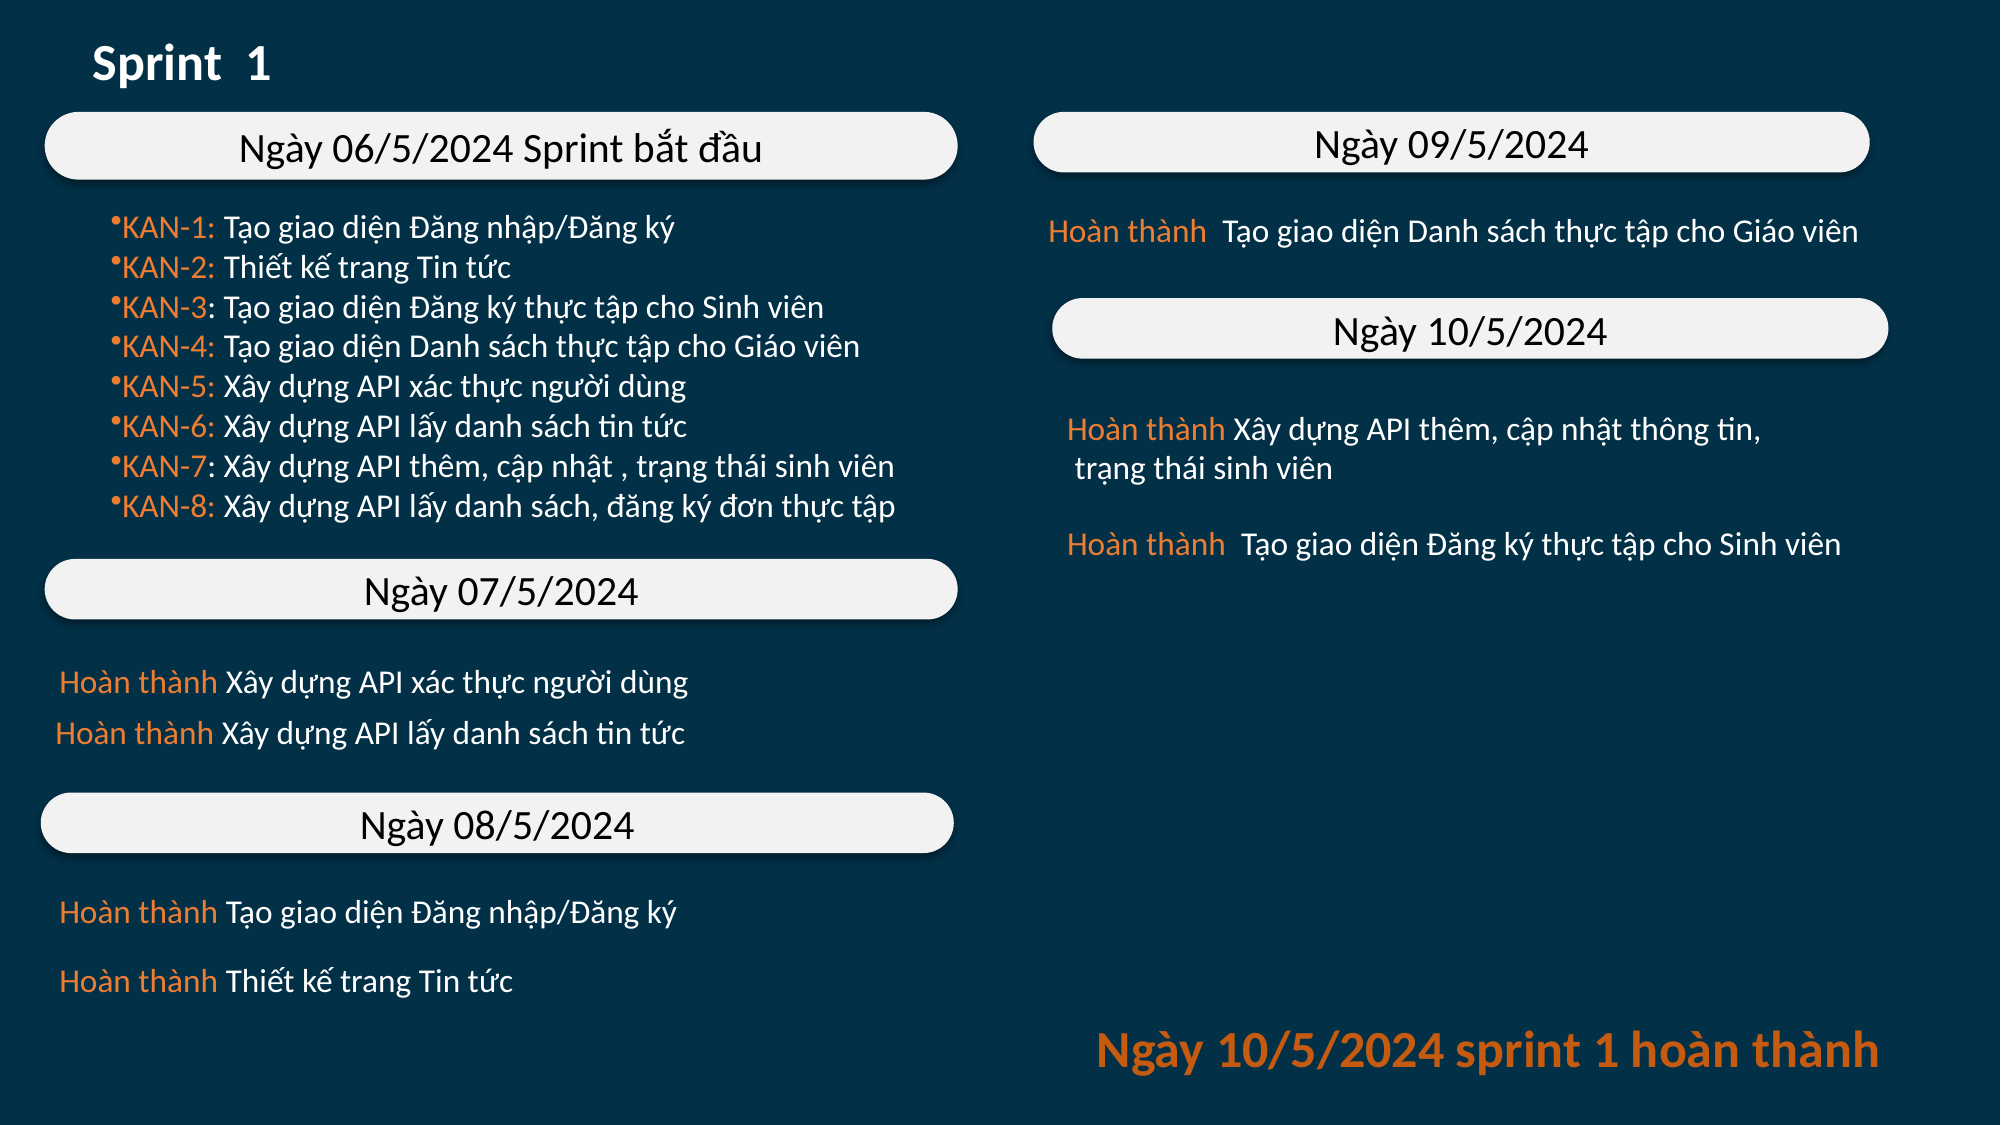

Sprint  1
Ngày 06/5/2024 Sprint bắt đầu
Ngày 09/5/2024
KAN-1: Tạo giao diện Đăng nhập/Đăng ký
KAN-2: Thiết kế trang Tin tức
KAN-3: Tạo giao diện Đăng ký thực tập cho Sinh viên
KAN-4: Tạo giao diện Danh sách thực tập cho Giáo viên
KAN-5: Xây dựng API xác thực người dùng
KAN-6: Xây dựng API lấy danh sách tin tức
KAN-7: Xây dựng API thêm, cập nhật , trạng thái sinh viên
KAN-8: Xây dựng API lấy danh sách, đăng ký đơn thực tập
Hoàn thành  Tạo giao diện Danh sách thực tập cho Giáo viên
Ngày 10/5/2024
Hoàn thành Xây dựng API thêm, cập nhật thông tin,
 trạng thái sinh viên
Hoàn thành  Tạo giao diện Đăng ký thực tập cho Sinh viên
Ngày 07/5/2024
Hoàn thành Xây dựng API xác thực người dùng
Hoàn thành Xây dựng API lấy danh sách tin tức
Ngày 08/5/2024

Hoàn thành Tạo giao diện Đăng nhập/Đăng ký

Hoàn thành Thiết kế trang Tin tức
Ngày 10/5/2024 sprint 1 hoàn thành